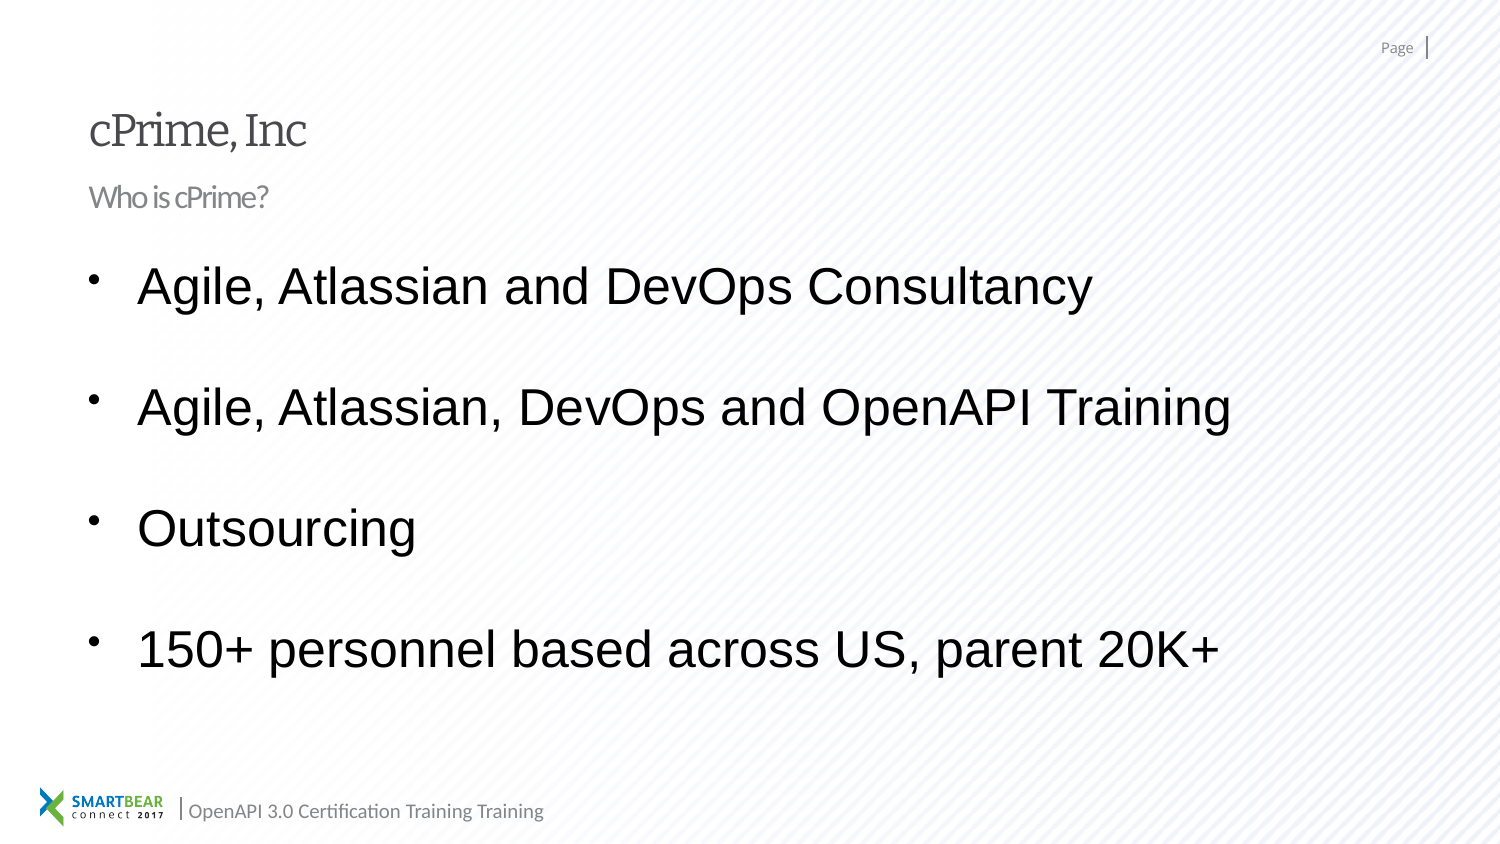

# cPrime, Inc
Who is cPrime?
Agile, Atlassian and DevOps Consultancy
Agile, Atlassian, DevOps and OpenAPI Training
Outsourcing
150+ personnel based across US, parent 20K+
OpenAPI 3.0 Certification Training Training